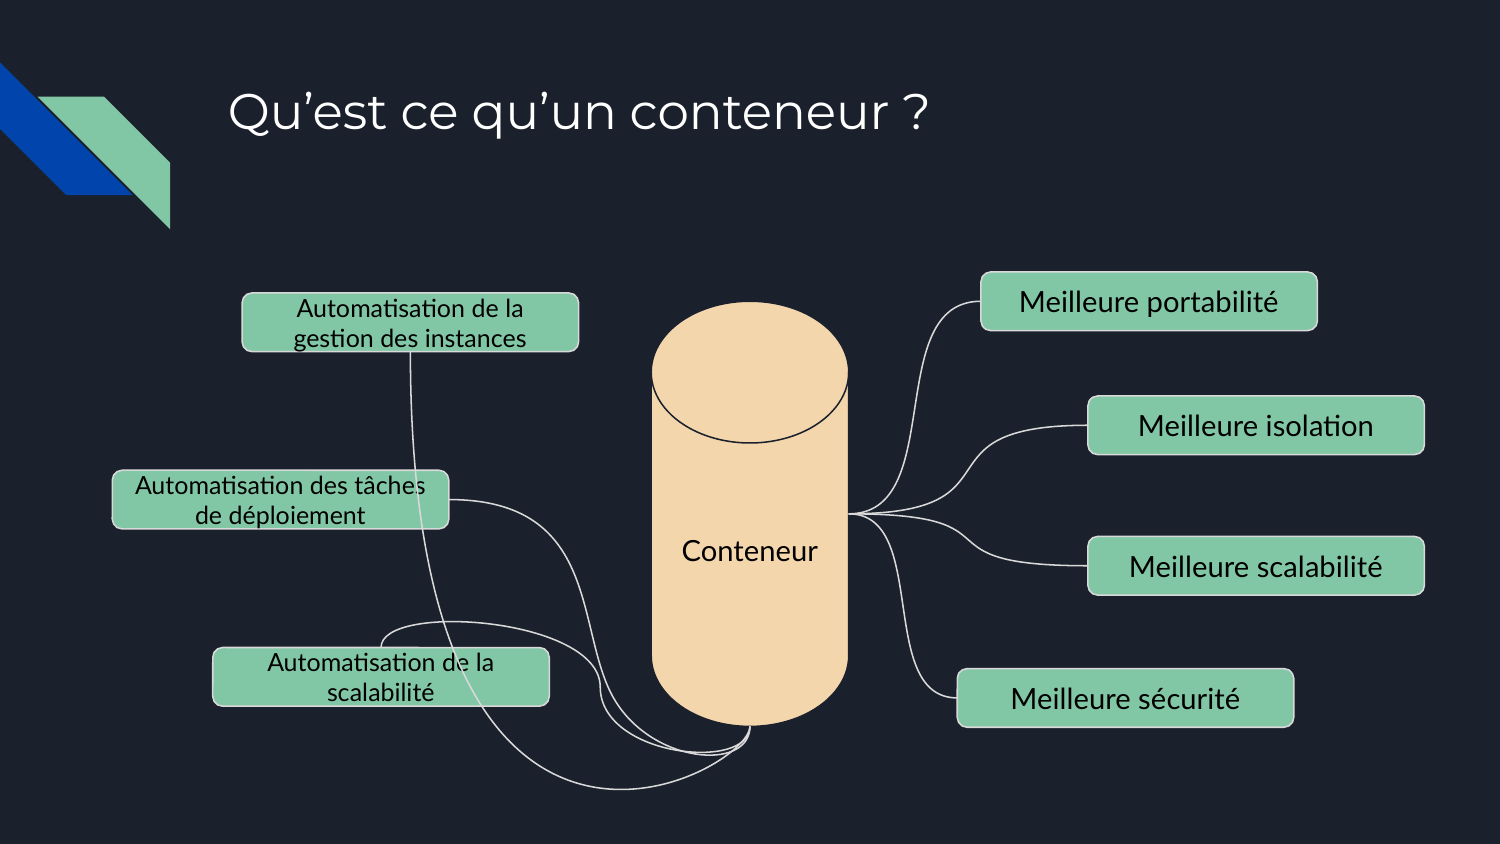

# Qu’est ce qu’un conteneur ?
Meilleure portabilité
Automatisation de la gestion des instances
Conteneur
Meilleure isolation
Automatisation des tâches de déploiement
Meilleure scalabilité
Automatisation de la scalabilité
Meilleure sécurité